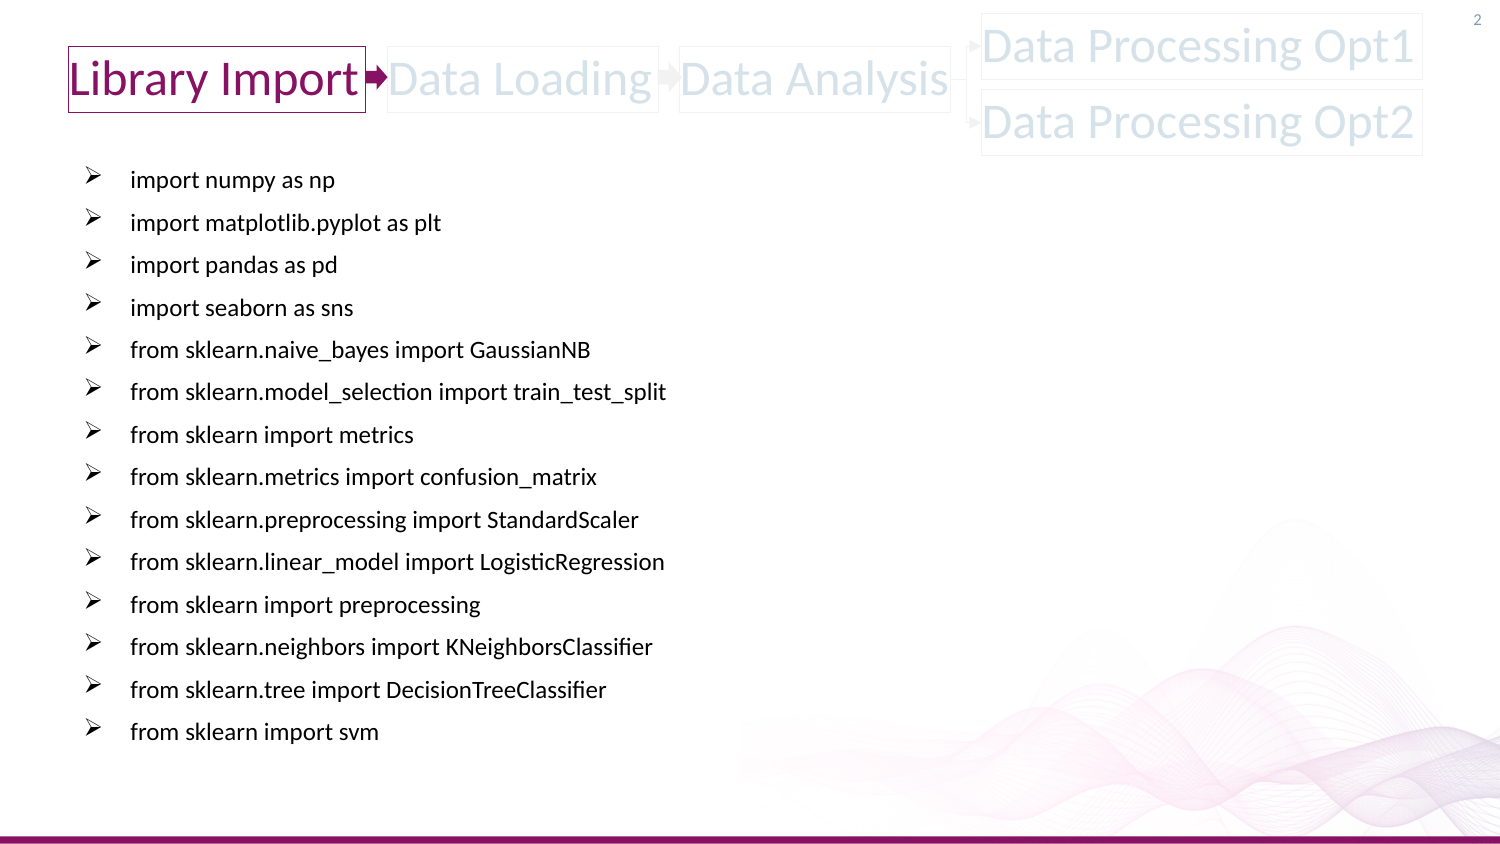

Data Processing Opt1
Library Import
Data Loading
Data Analysis

Data Processing Opt2
import numpy as np
import matplotlib.pyplot as plt
import pandas as pd
import seaborn as sns
from sklearn.naive_bayes import GaussianNB
from sklearn.model_selection import train_test_split
from sklearn import metrics
from sklearn.metrics import confusion_matrix
from sklearn.preprocessing import StandardScaler
from sklearn.linear_model import LogisticRegression
from sklearn import preprocessing
from sklearn.neighbors import KNeighborsClassifier
from sklearn.tree import DecisionTreeClassifier
from sklearn import svm